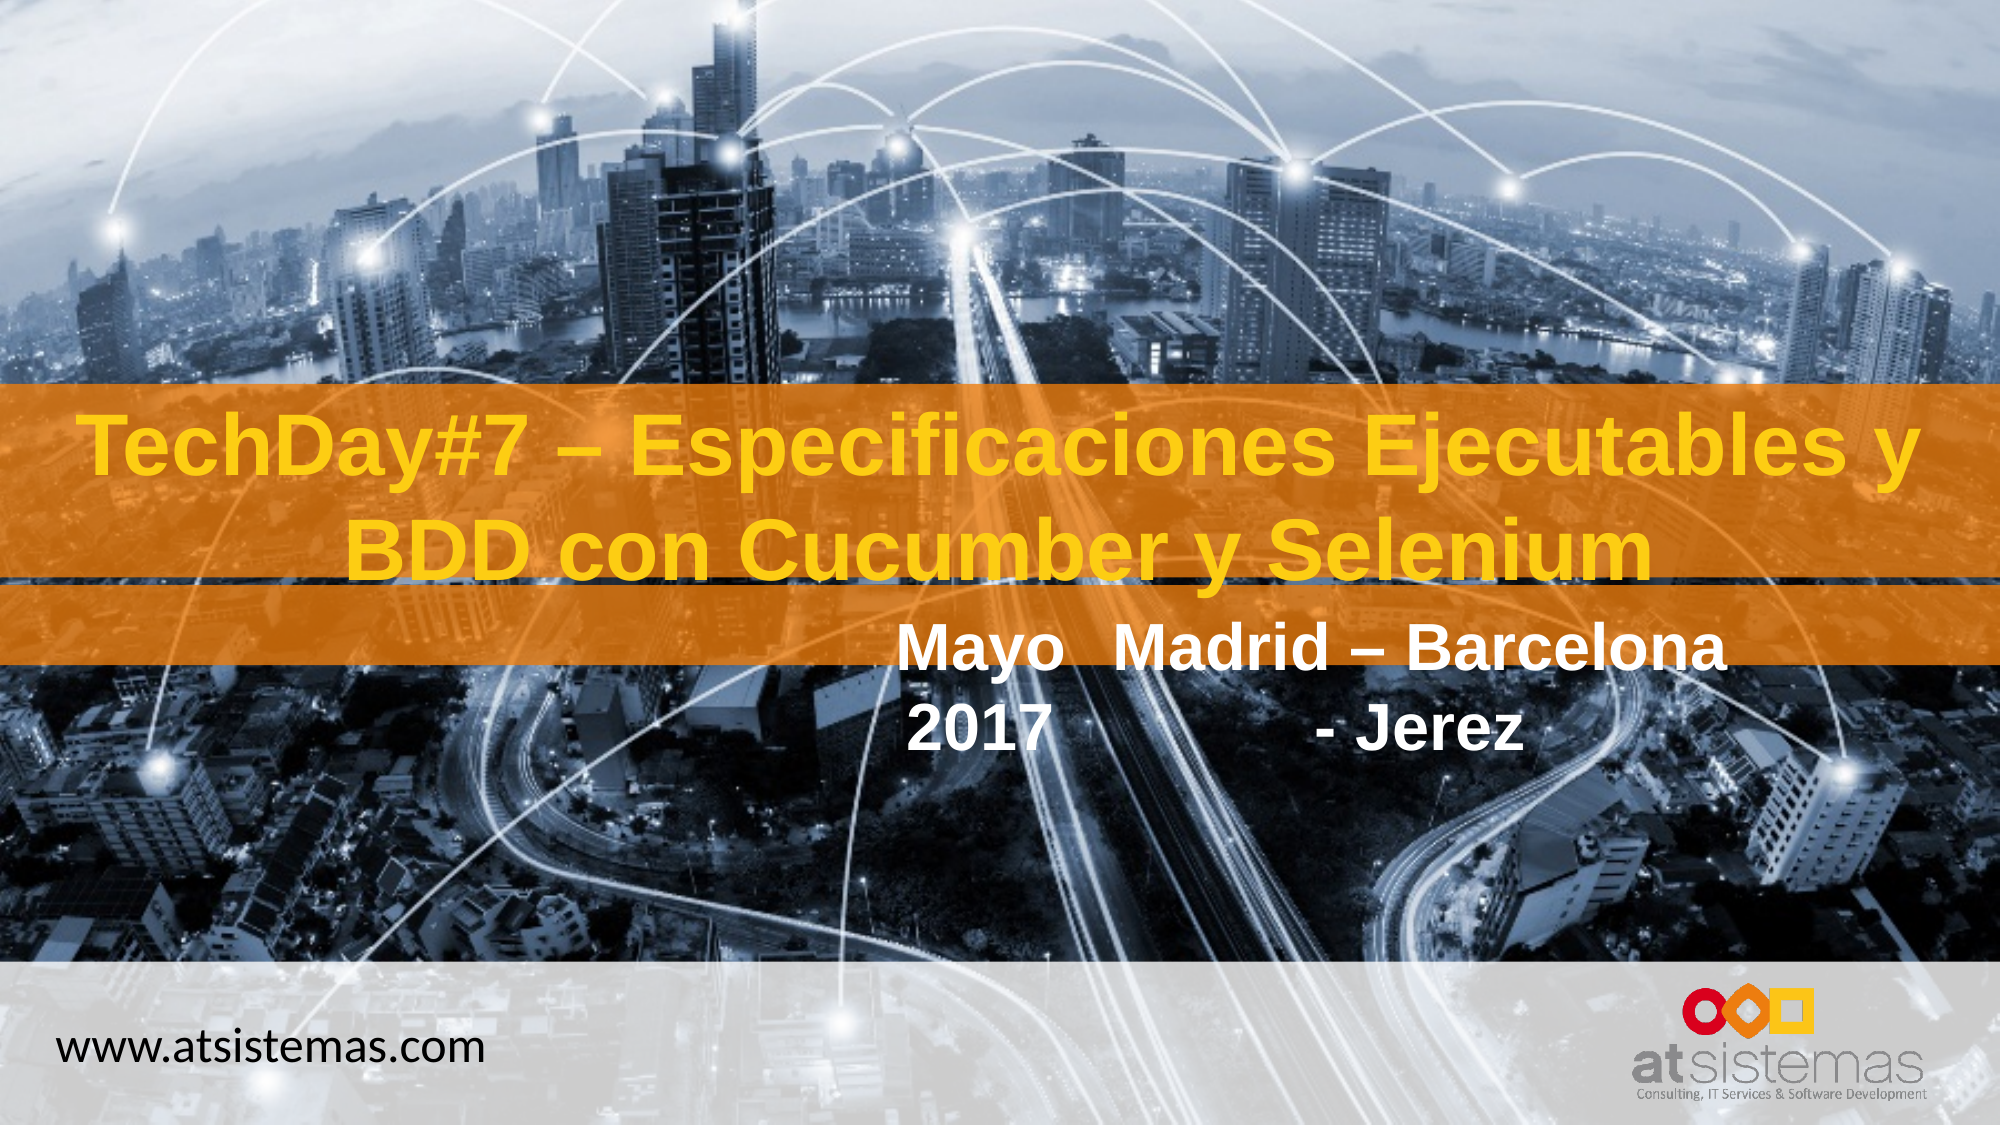

TechDay#7 – Especificaciones Ejecutables y BDD con Cucumber y Selenium
Mayo 2017
Madrid – Barcelona - Jerez